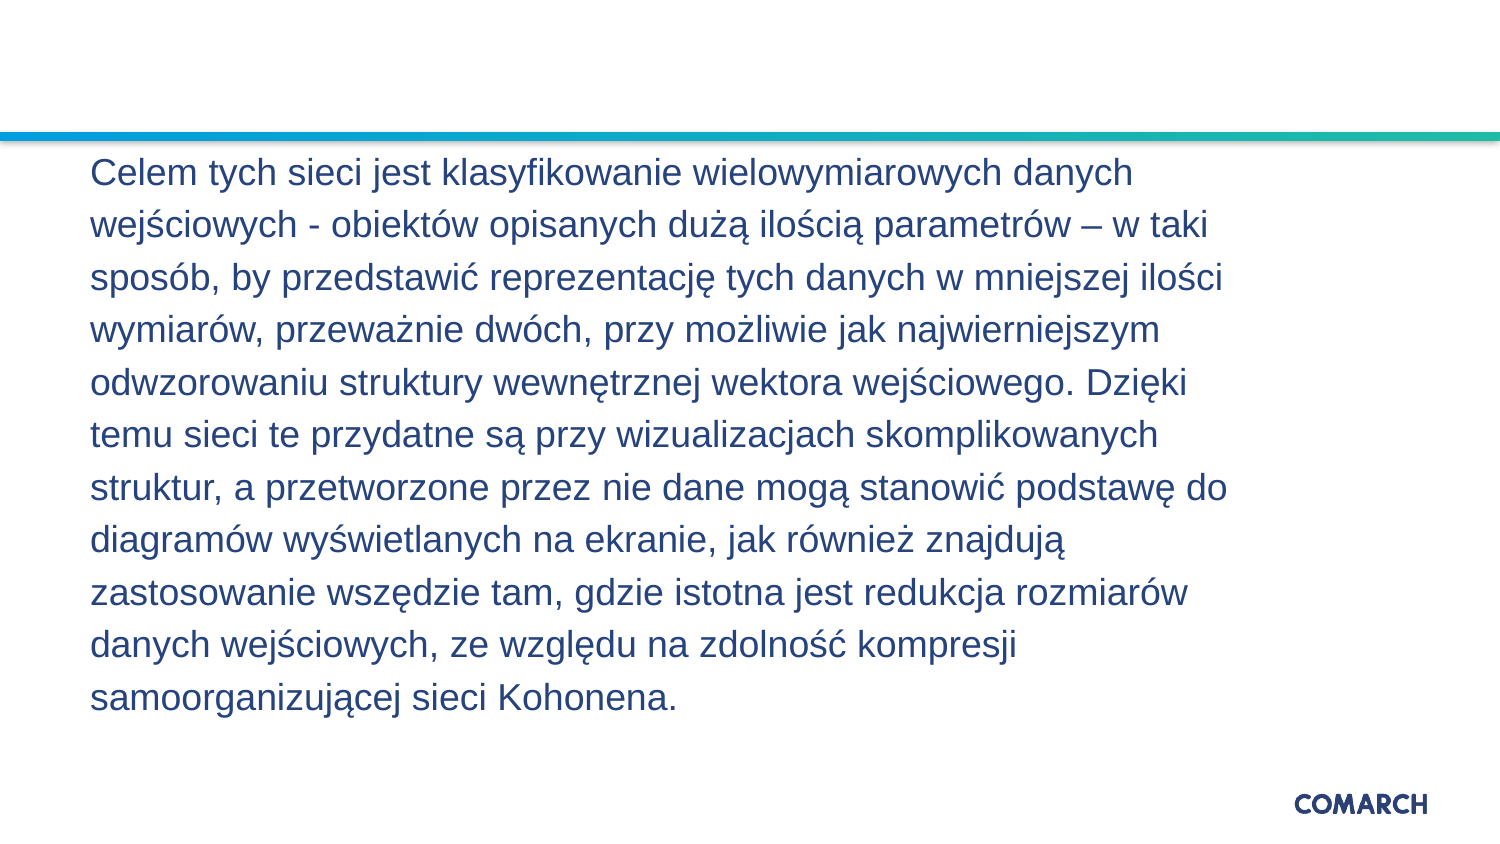

Celem tych sieci jest klasyfikowanie wielowymiarowych danych
wejściowych - obiektów opisanych dużą ilością parametrów – w taki
sposób, by przedstawić reprezentację tych danych w mniejszej ilości
wymiarów, przeważnie dwóch, przy możliwie jak najwierniejszym
odwzorowaniu struktury wewnętrznej wektora wejściowego. Dzięki
temu sieci te przydatne są przy wizualizacjach skomplikowanych
struktur, a przetworzone przez nie dane mogą stanowić podstawę do
diagramów wyświetlanych na ekranie, jak również znajdują
zastosowanie wszędzie tam, gdzie istotna jest redukcja rozmiarów
danych wejściowych, ze względu na zdolność kompresji
samoorganizującej sieci Kohonena.